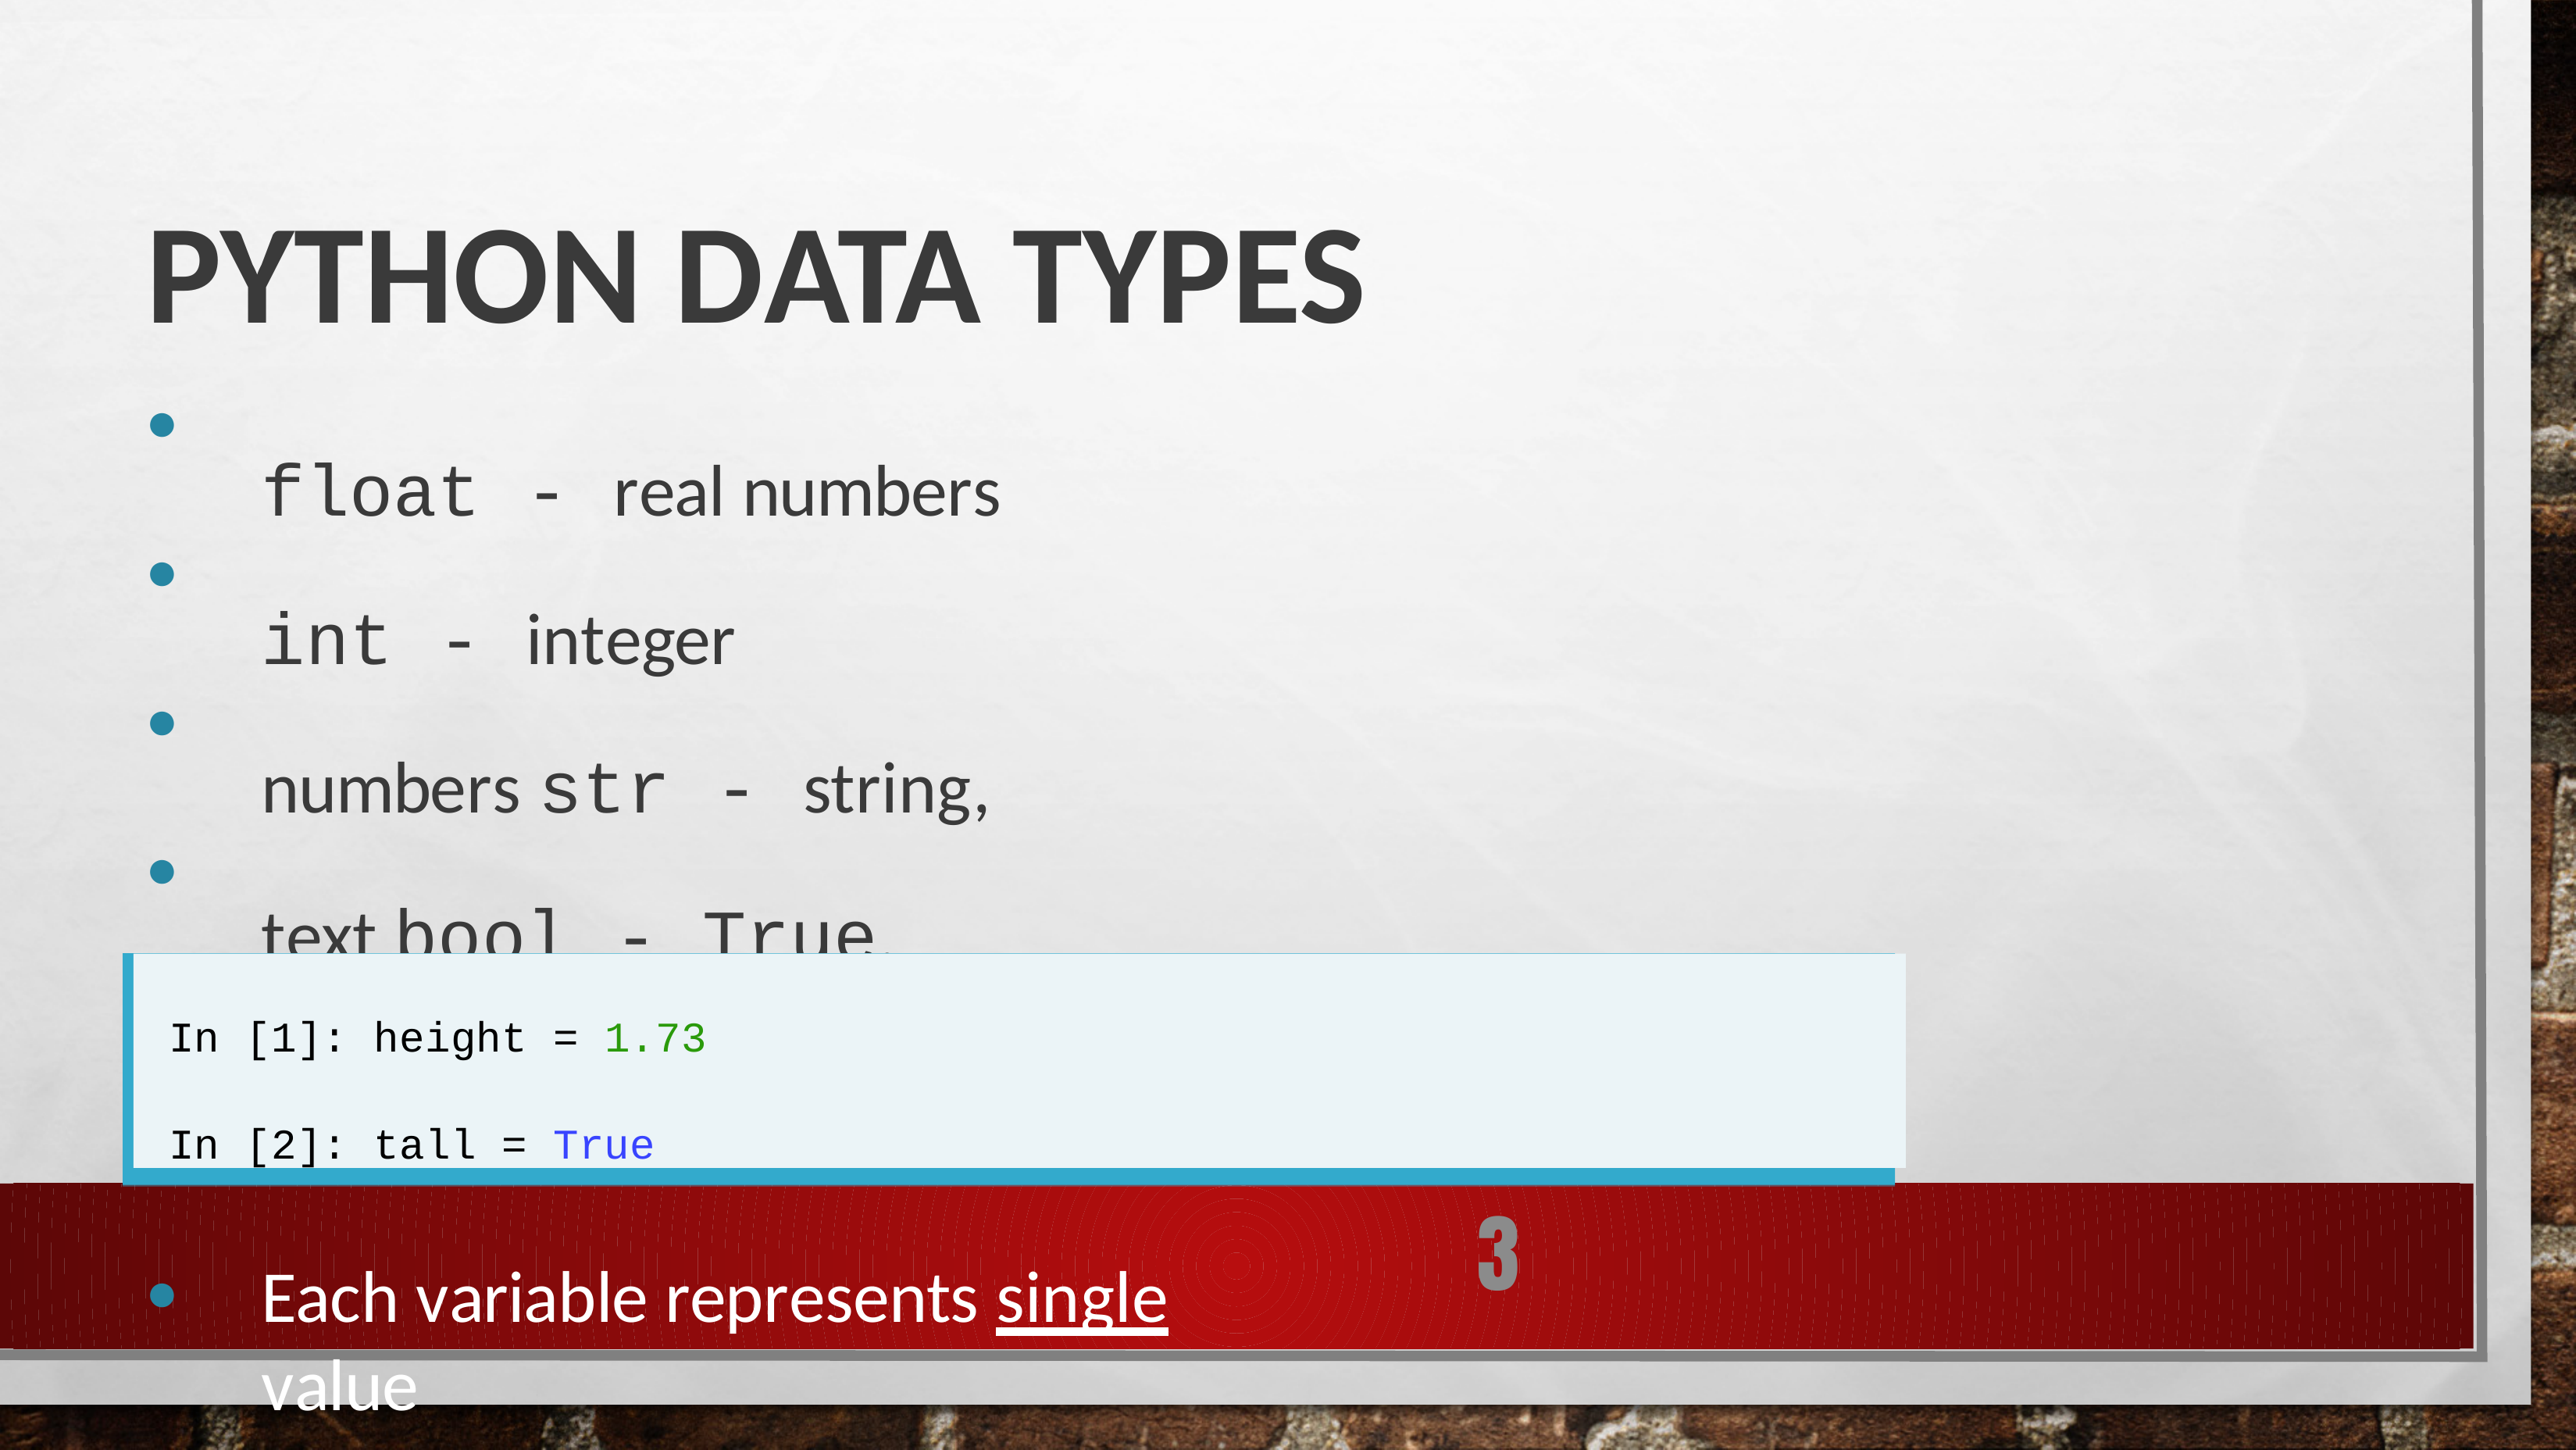

# Python Data Types
float - real numbers int - integer numbers str - string, text bool - True, False
●
●
●
●

In [1]: height = 1.73 In [2]: tall = True
3
Each variable represents single value
●